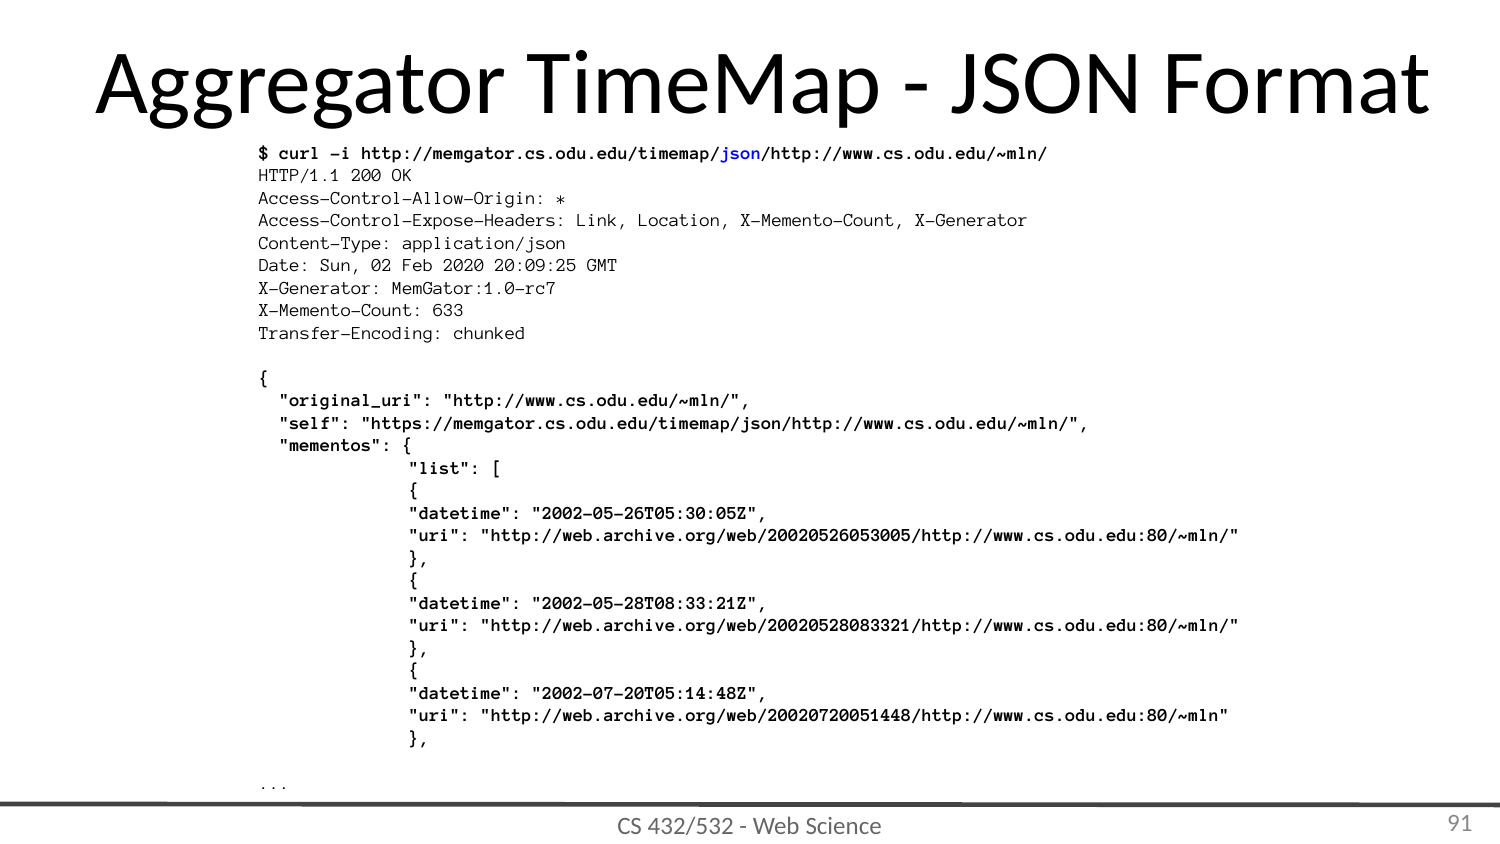

# Aggregator TimeMap - JSON Format
$ curl -i http://memgator.cs.odu.edu/timemap/json/http://www.cs.odu.edu/~mln/
HTTP/1.1 200 OK
Access-Control-Allow-Origin: *
Access-Control-Expose-Headers: Link, Location, X-Memento-Count, X-Generator
Content-Type: application/json
Date: Sun, 02 Feb 2020 20:09:25 GMT
X-Generator: MemGator:1.0-rc7
X-Memento-Count: 633
Transfer-Encoding: chunked

{
  "original_uri": "http://www.cs.odu.edu/~mln/",
  "self": "https://memgator.cs.odu.edu/timemap/json/http://www.cs.odu.edu/~mln/",
  "mementos": {
	"list": [
  	{
    	"datetime": "2002-05-26T05:30:05Z",
    	"uri": "http://web.archive.org/web/20020526053005/http://www.cs.odu.edu:80/~mln/"
  	},
  	{
    	"datetime": "2002-05-28T08:33:21Z",
    	"uri": "http://web.archive.org/web/20020528083321/http://www.cs.odu.edu:80/~mln/"
  	},
  	{
    	"datetime": "2002-07-20T05:14:48Z",
    	"uri": "http://web.archive.org/web/20020720051448/http://www.cs.odu.edu:80/~mln"
  	},

...
91